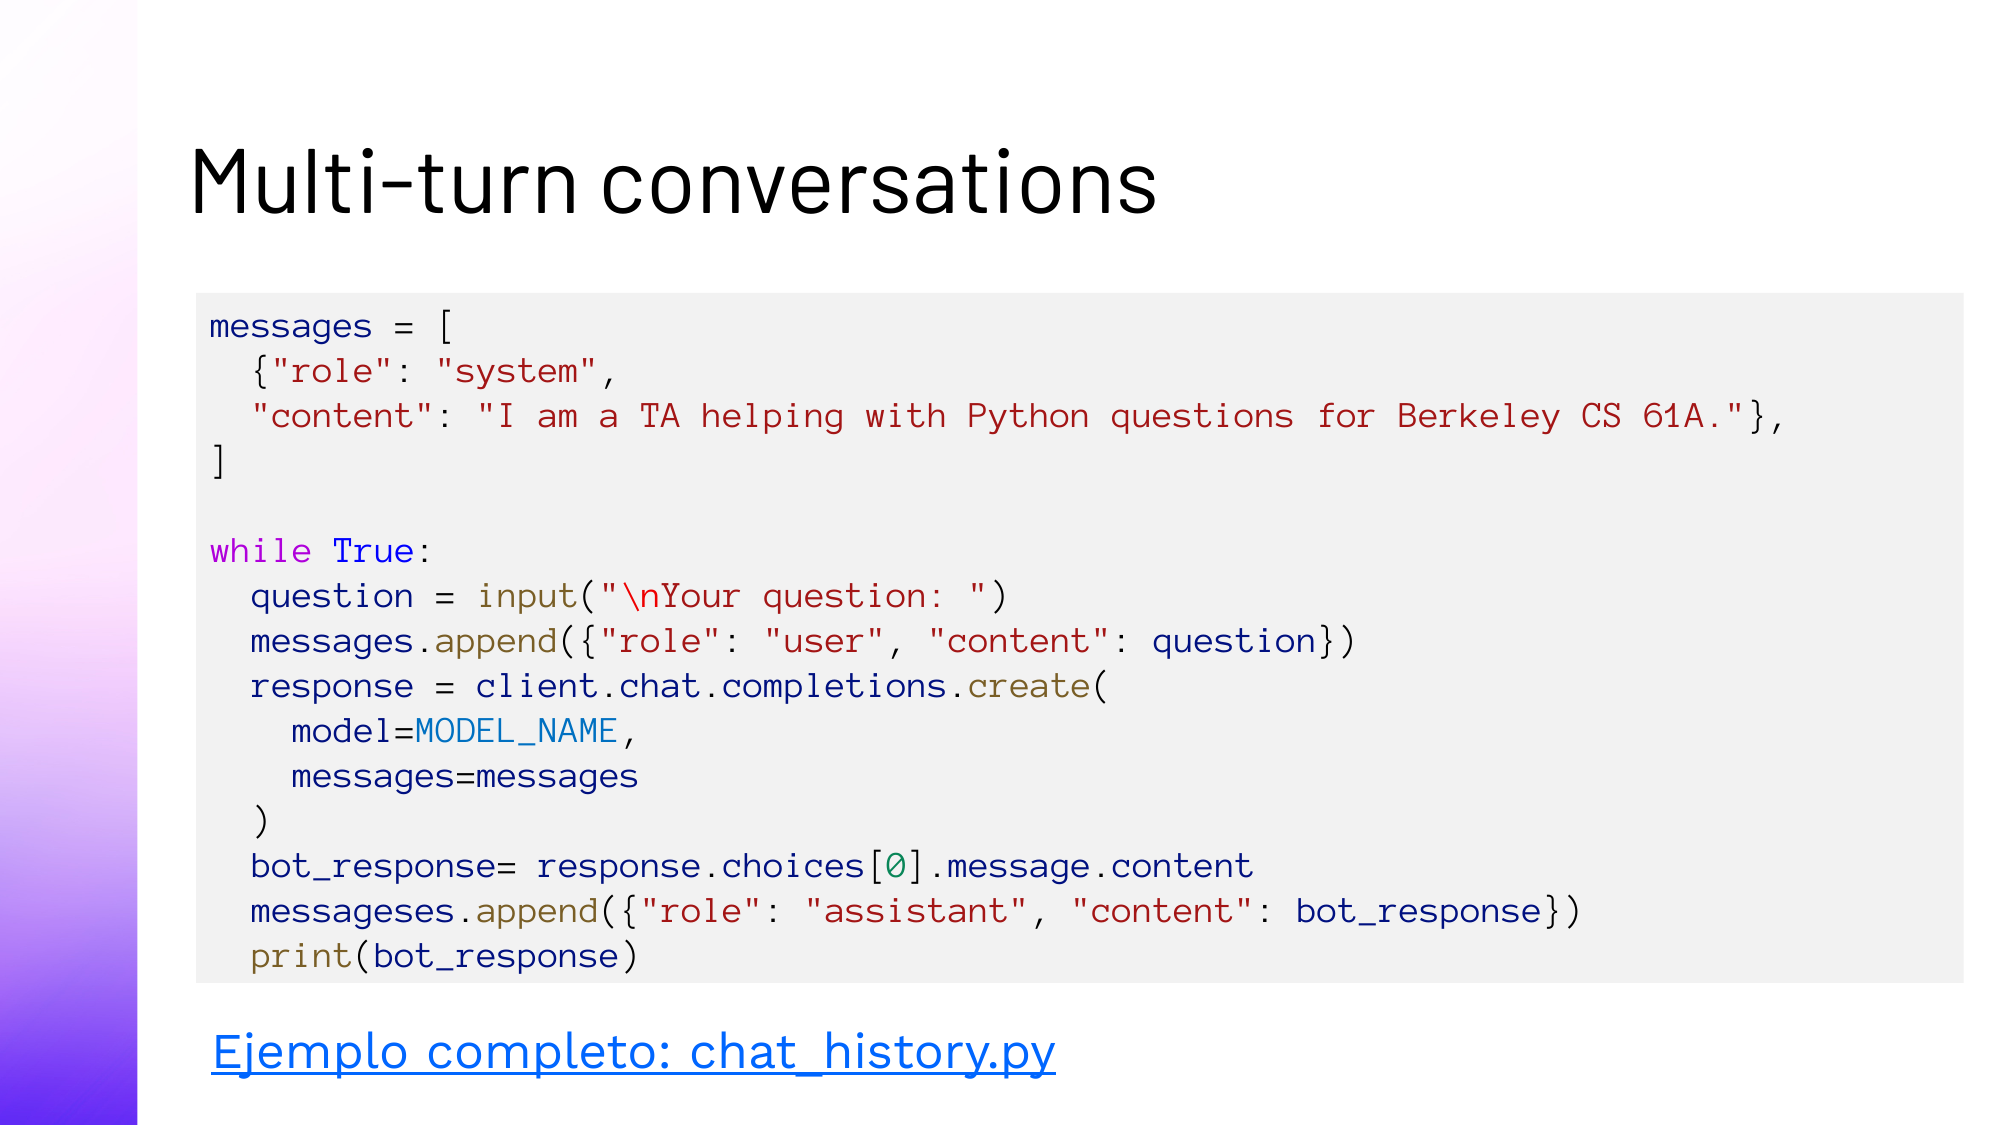

# Multi-turn conversations
messages = [
  {"role": "system",
  "content": "I am a TA helping with Python questions for Berkeley CS 61A."},
]

while True:
  question = input("\nYour question: ")
  messages.append({"role": "user", "content": question})
  response = client.chat.completions.create(
    model=MODEL_NAME,
    messages=messages
  )
  bot_response= response.choices[0].message.content
  messageses.append({"role": "assistant", "content": bot_response})
  print(bot_response)
Ejemplo completo: chat_history.py